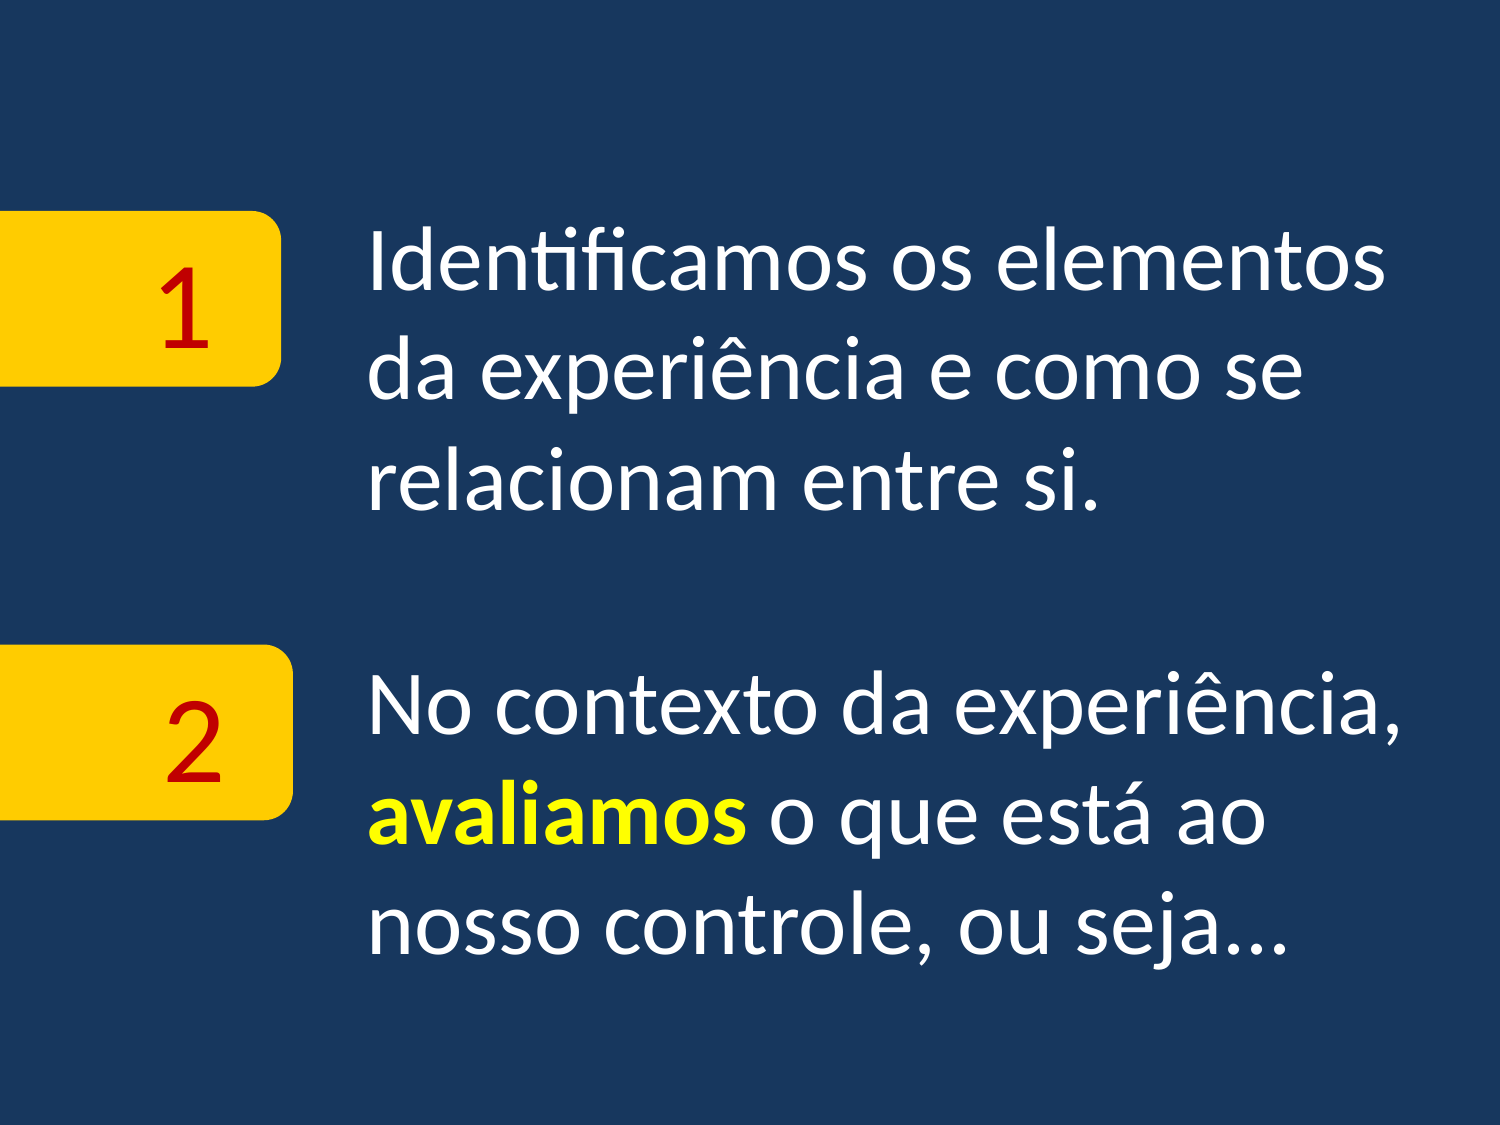

Identificamos os elementos da experiência e como se relacionam entre si.
1
2
# No contexto da experiência, avaliamos o que está ao nosso controle, ou seja...